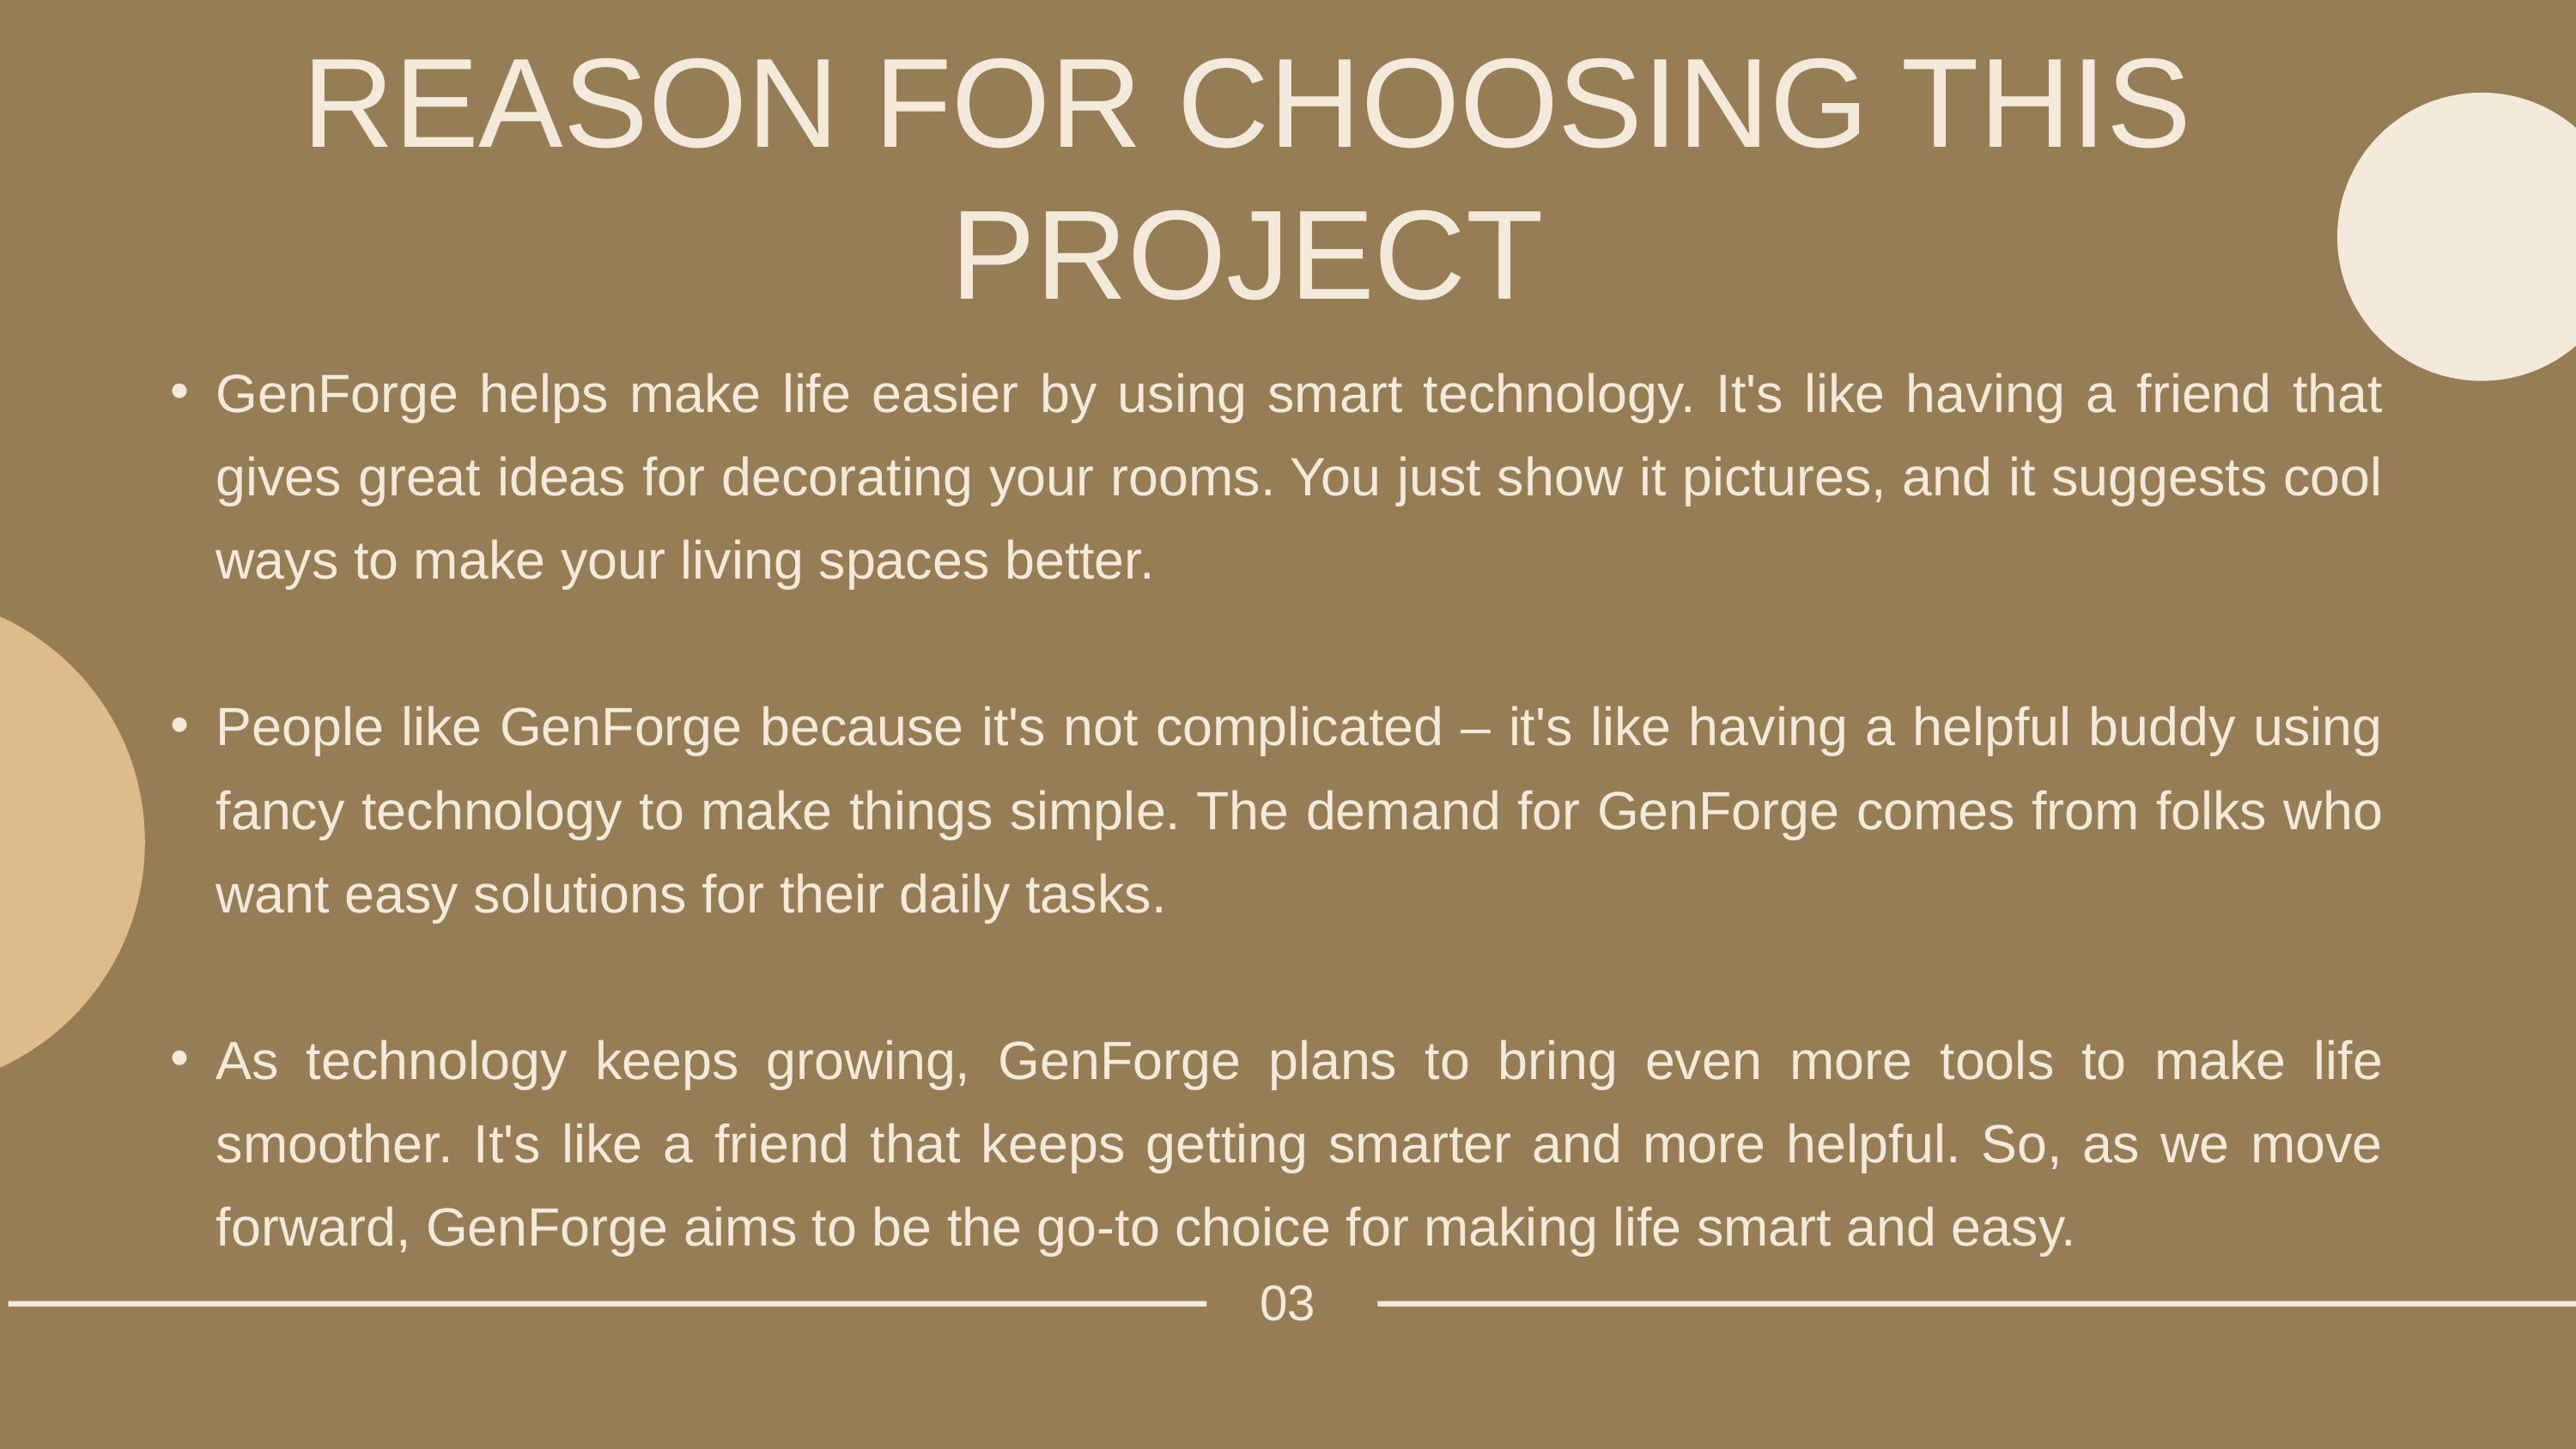

REASON FOR CHOOSING THIS PROJECT

GenForge helps make life easier by using smart technology. It's like having a friend that gives great ideas for decorating your rooms. You just show it pictures, and it suggests cool ways to make your living spaces better.

People like GenForge because it's not complicated – it's like having a helpful buddy using fancy technology to make things simple. The demand for GenForge comes from folks who want easy solutions for their daily tasks.

As technology keeps growing, GenForge plans to bring even more tools to make life smoother. It's like a friend that keeps getting smarter and more helpful. So, as we move forward, GenForge aims to be the go-to choice for making life smart and easy.

03